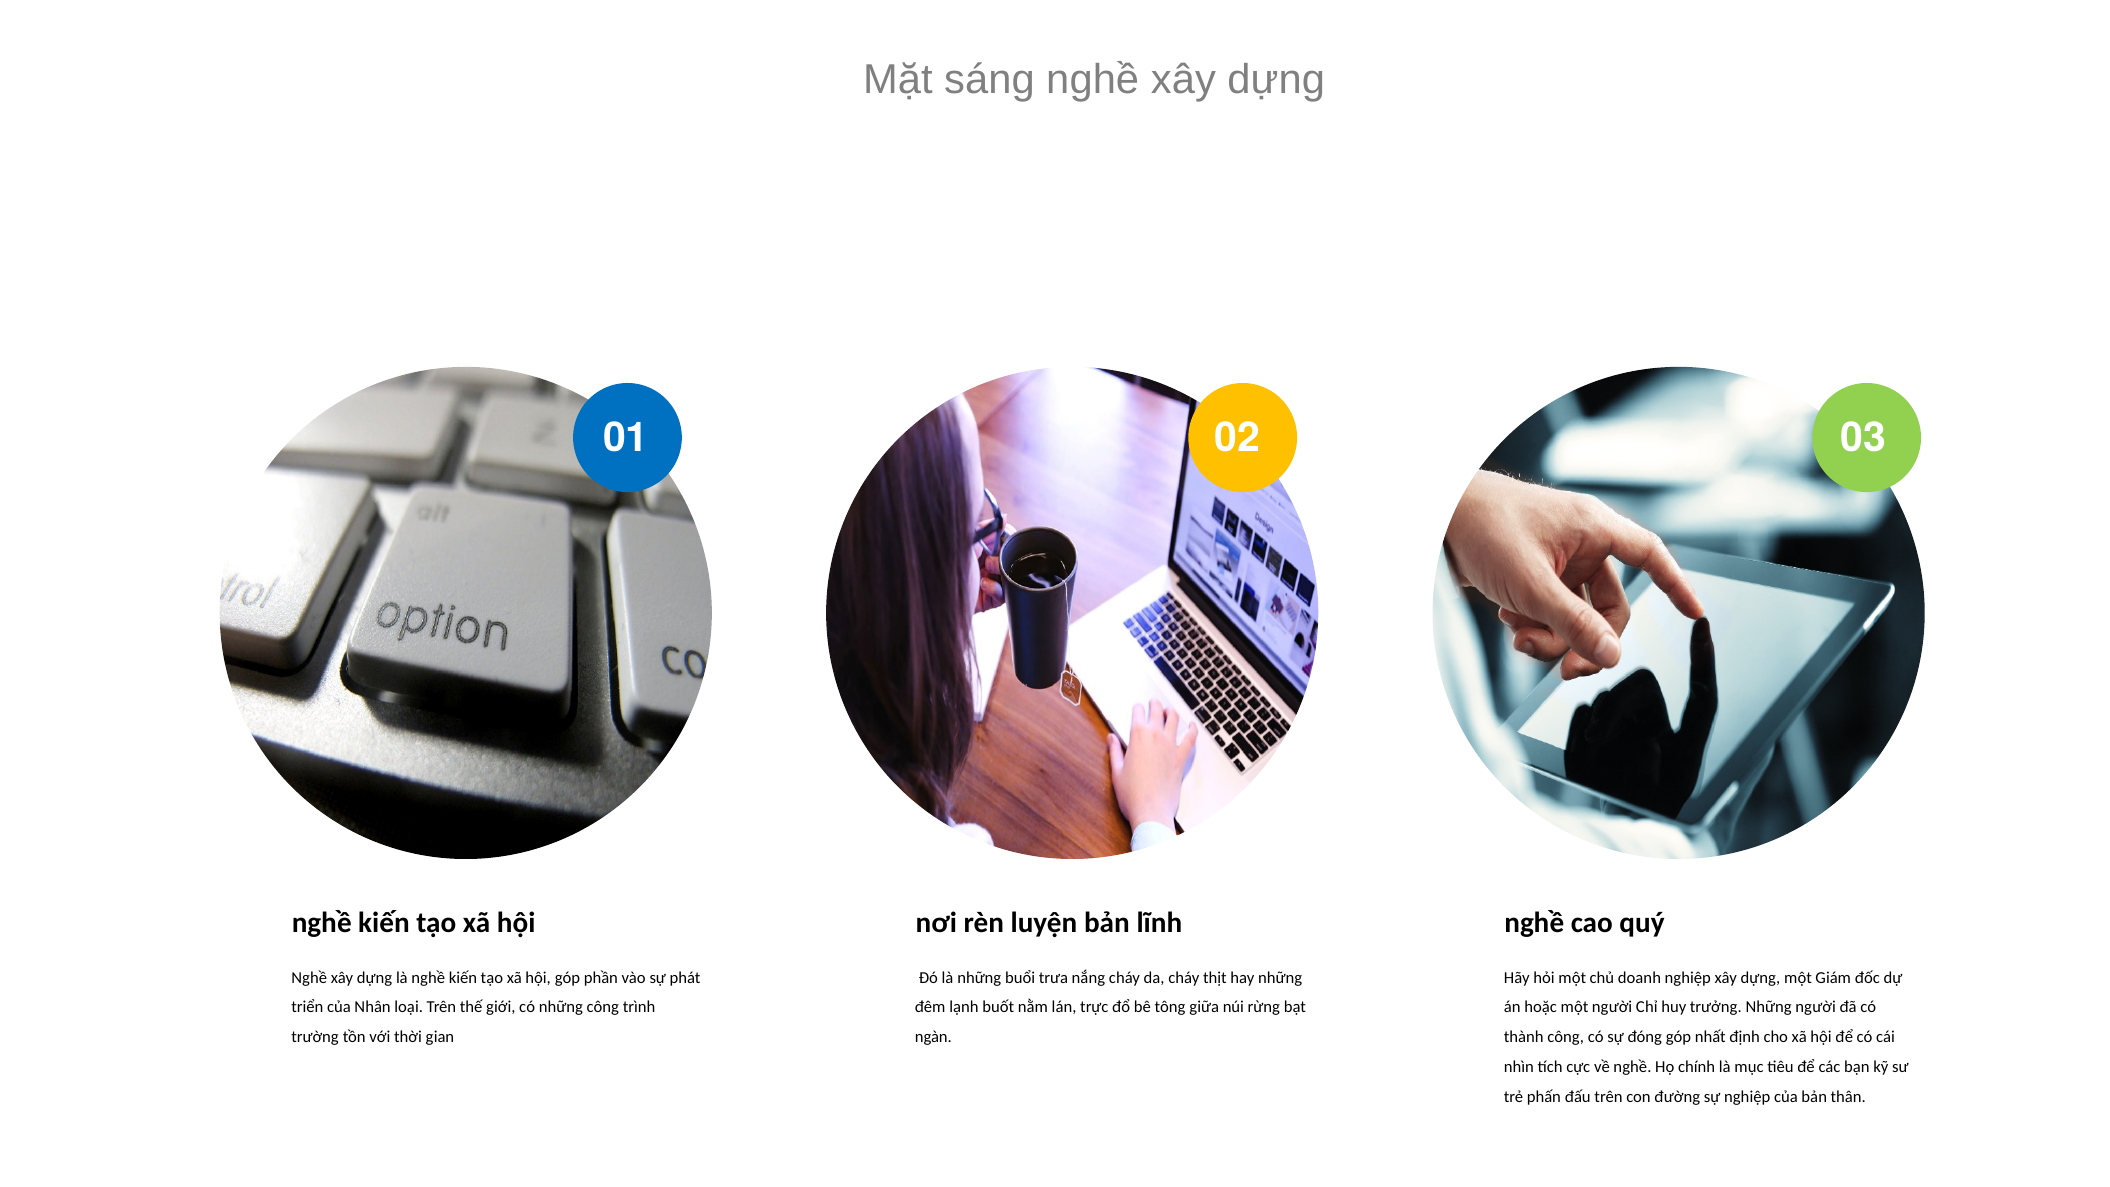

Mặt sáng nghề xây dựng

01

02

03
nghề kiến tạo xã hội
nơi rèn luyện bản lĩnh
nghề cao quý
Nghề xây dựng là nghề kiến tạo xã hội, góp phần vào sự phát triển của Nhân loại. Trên thế giới, có những công trình trường tồn với thời gian
 Đó là những buổi trưa nắng cháy da, cháy thịt hay những đêm lạnh buốt nằm lán, trực đổ bê tông giữa núi rừng bạt ngàn.
Hãy hỏi một chủ doanh nghiệp xây dựng, một Giám đốc dự án hoặc một người Chỉ huy trưởng. Những người đã có thành công, có sự đóng góp nhất định cho xã hội để có cái nhìn tích cực về nghề. Họ chính là mục tiêu để các bạn kỹ sư trẻ phấn đấu trên con đường sự nghiệp của bản thân.